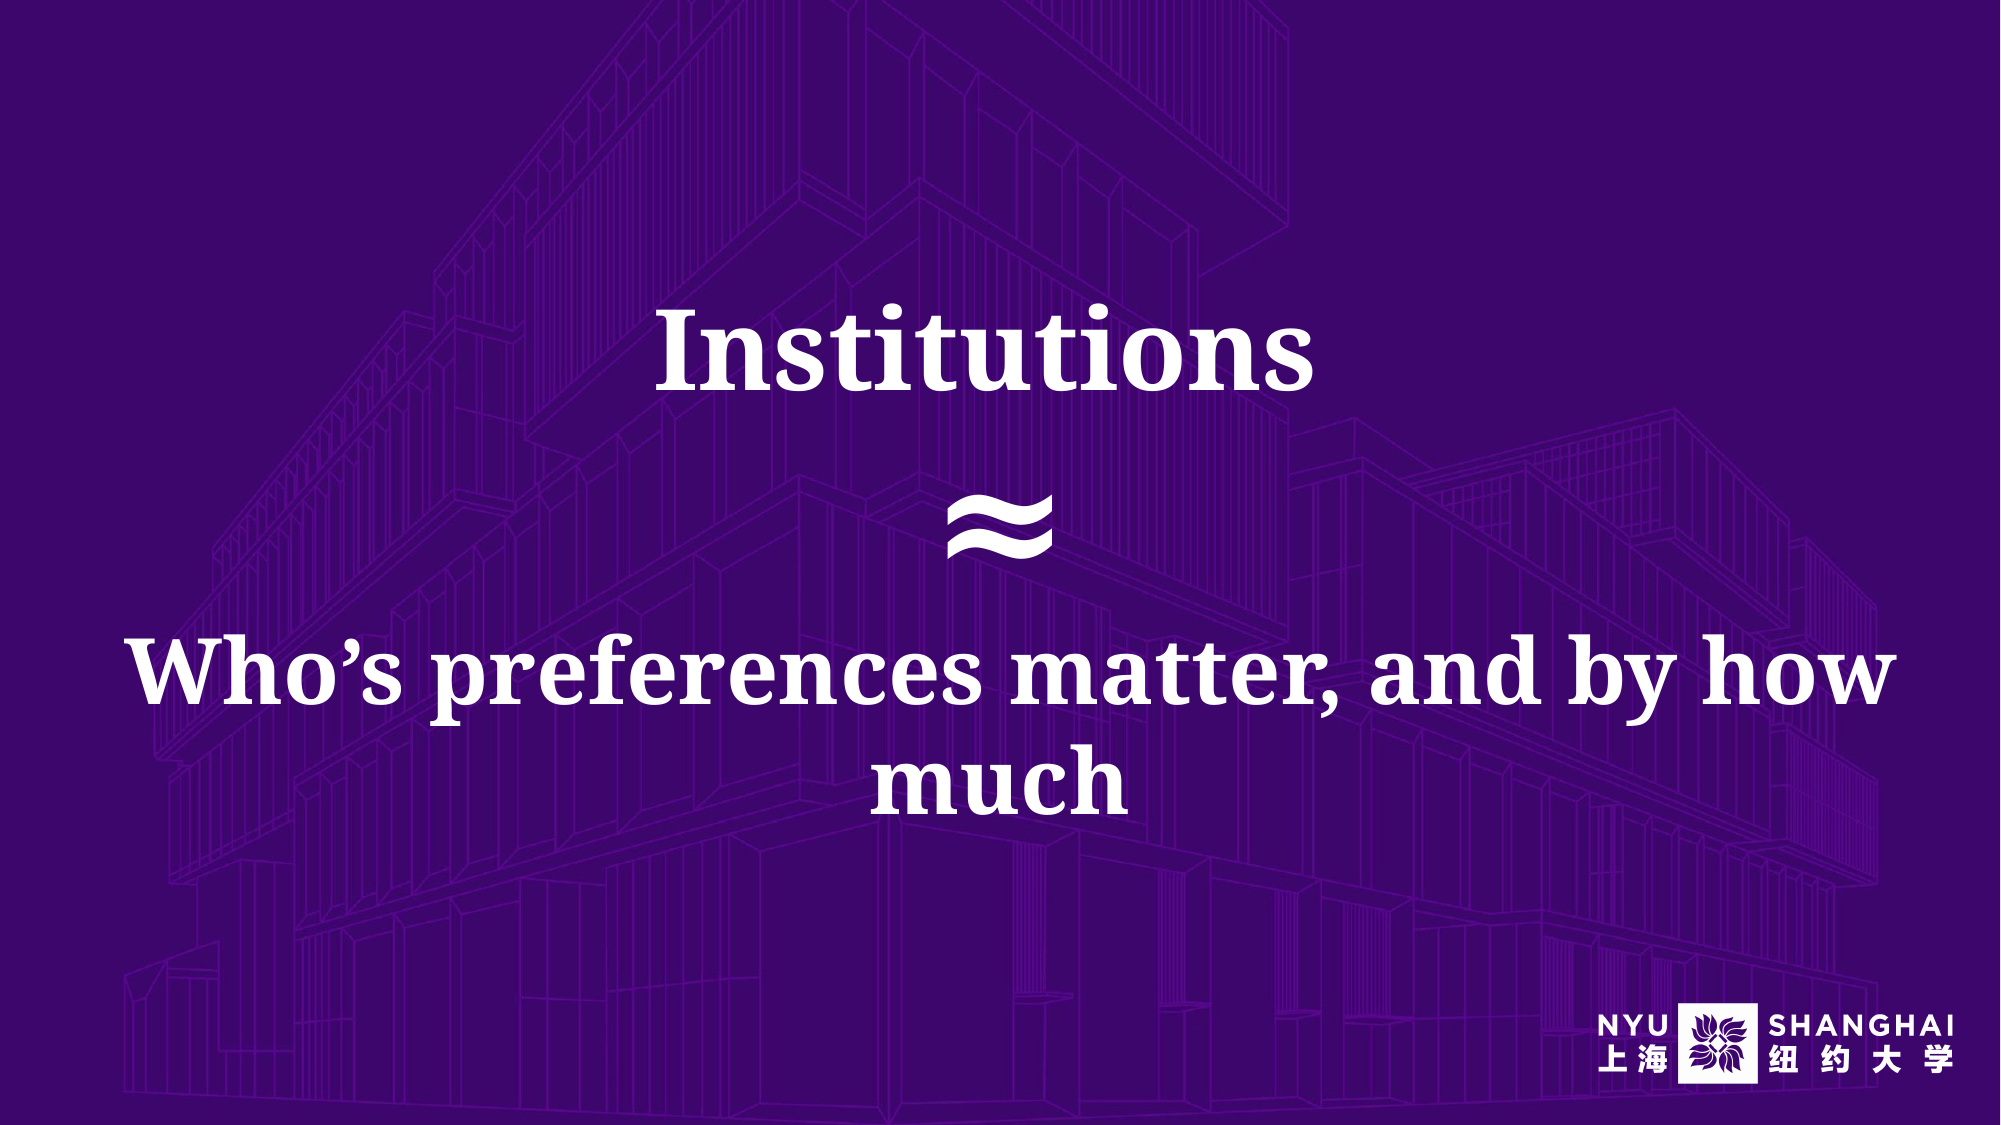

Institutions
≈
 Who’s preferences matter, and by how much